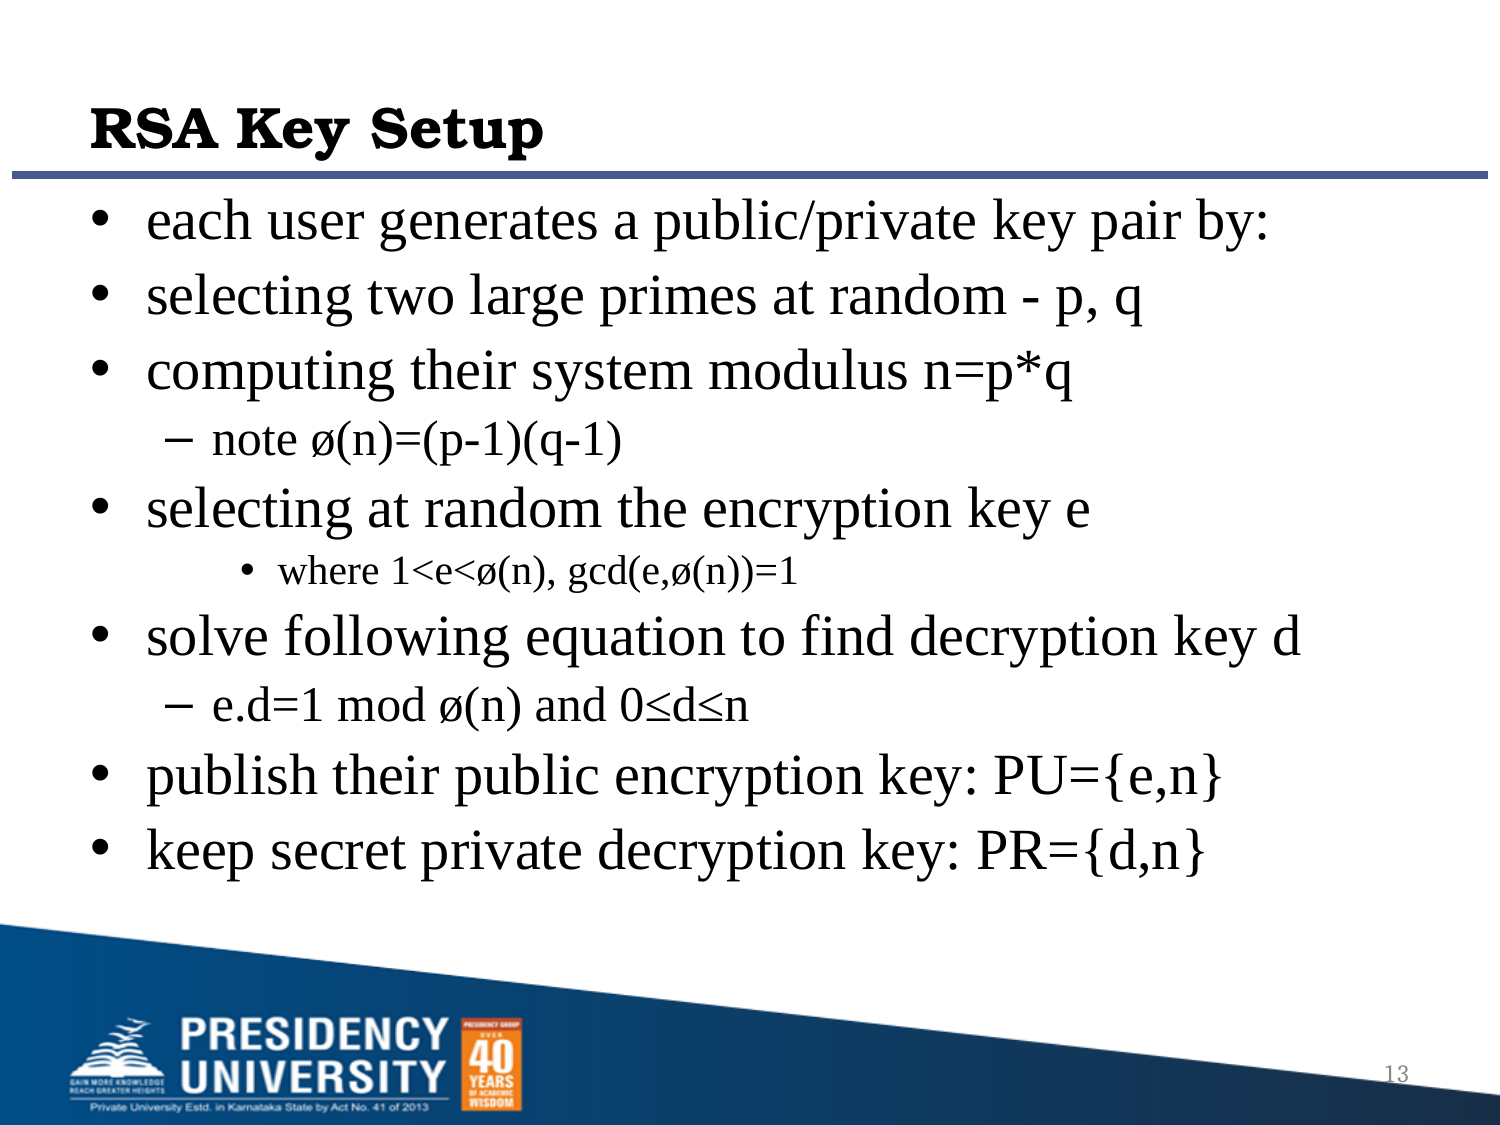

# RSA Key Setup
each user generates a public/private key pair by:
selecting two large primes at random - p, q
computing their system modulus n=p*q
note ø(n)=(p-1)(q-1)
selecting at random the encryption key e
where 1<e<ø(n), gcd(e,ø(n))=1
solve following equation to find decryption key d
e.d=1 mod ø(n) and 0≤d≤n
publish their public encryption key: PU={e,n}
keep secret private decryption key: PR={d,n}

13